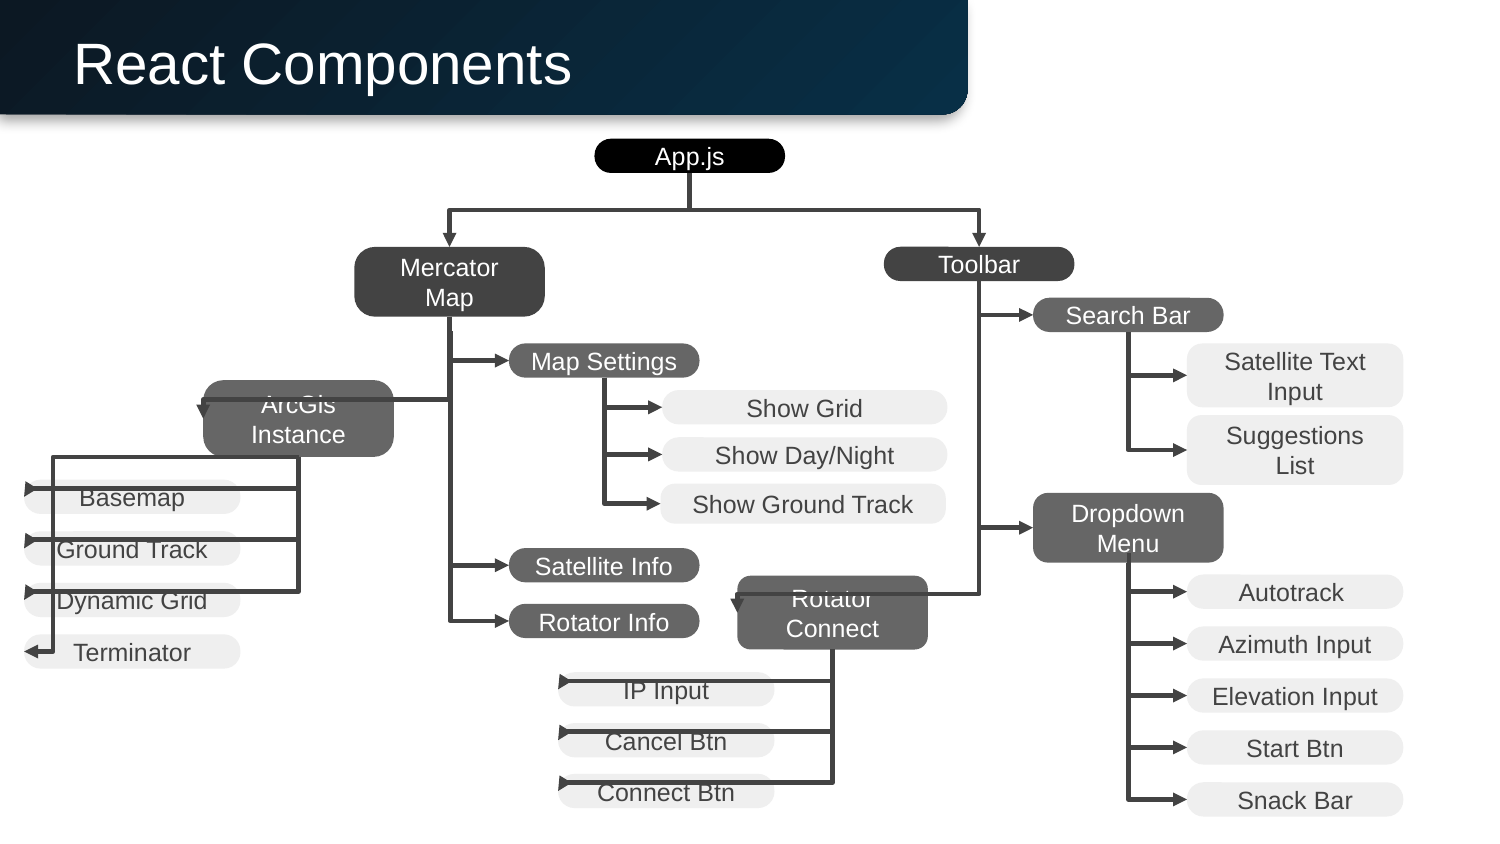

# React Components
App.js
Mercator Map
Toolbar
Search Bar
Satellite Text Input
Map Settings
ArcGis Instance
Show Grid
Suggestions List
Show Day/Night
Basemap
Show Ground Track
Dropdown Menu
Ground Track
Satellite Info
Autotrack
Rotator Connect
Dynamic Grid
Rotator Info
Azimuth Input
Terminator
IP Input
Elevation Input
Cancel Btn
Start Btn
Connect Btn
Snack Bar